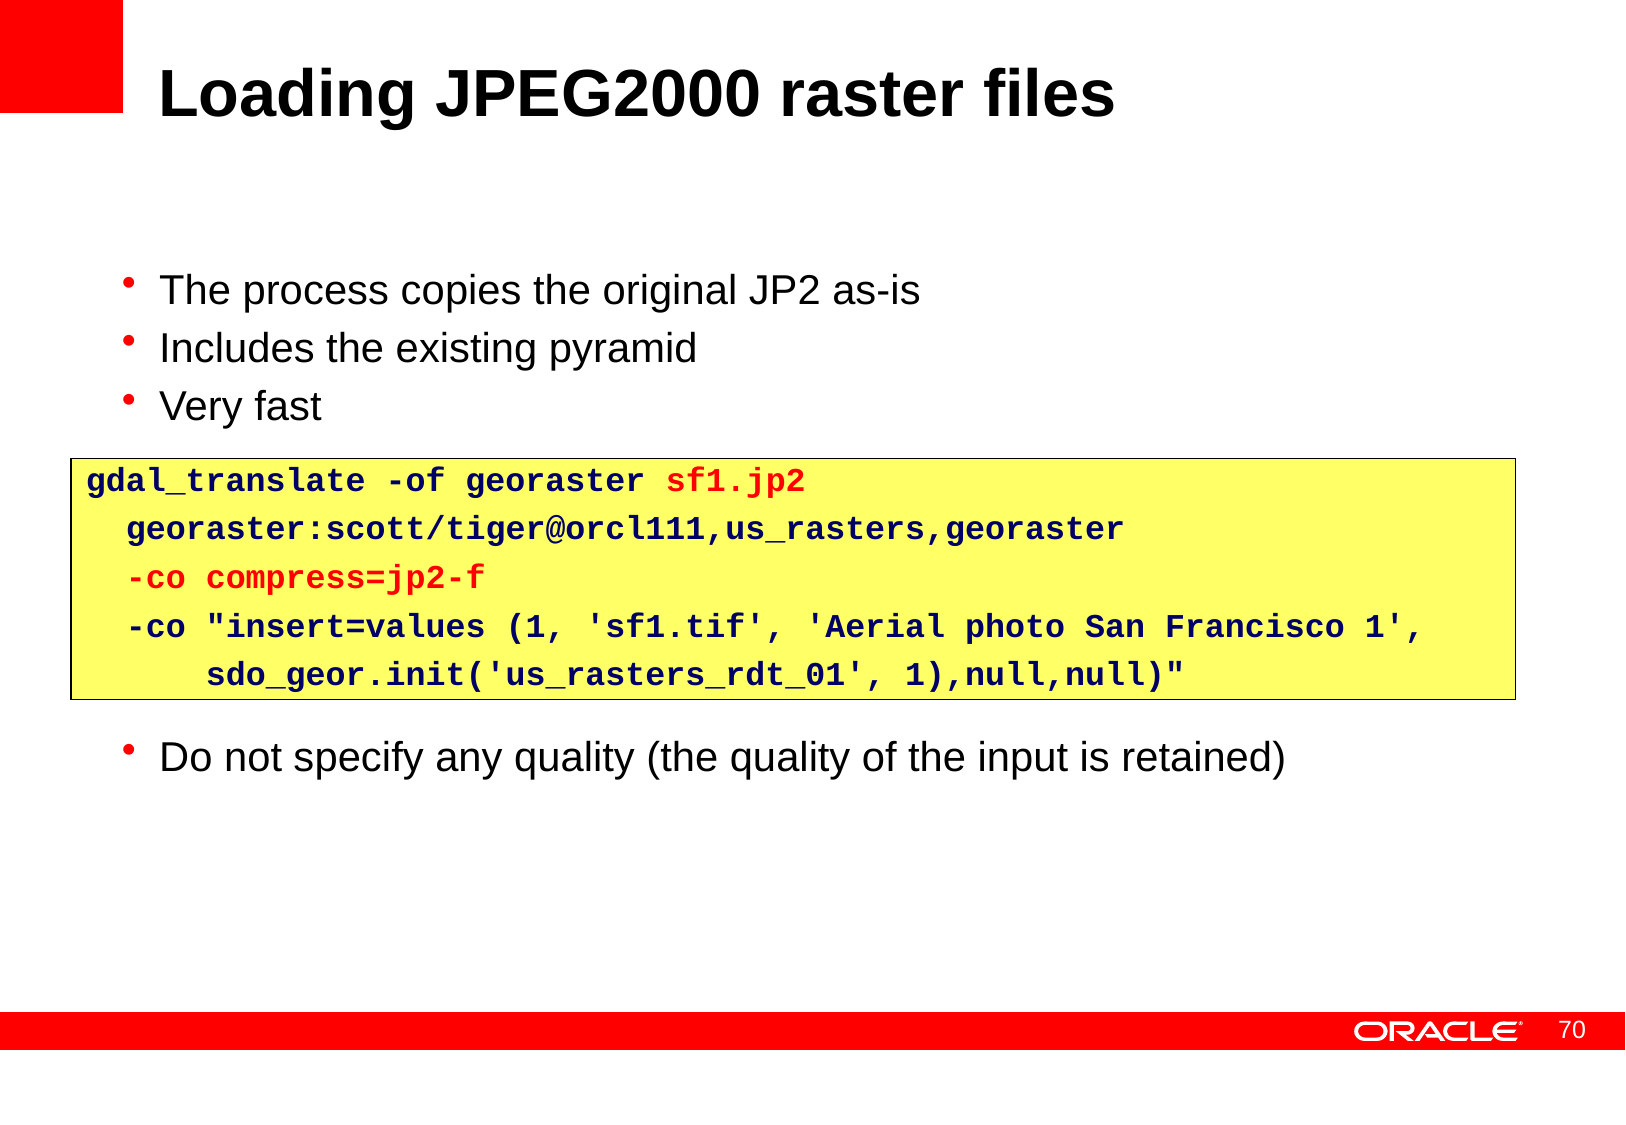

# Loading JPEG2000 raster files
The process copies the original JP2 as-is
Includes the existing pyramid
Very fast

Do not specify any quality (the quality of the input is retained)

gdal_translate -of georaster sf1.jp2
  georaster:scott/tiger@orcl111,us_rasters,georaster
  -co compress=jp2-f
  -co "insert=values (1, 'sf1.tif', 'Aerial photo San Francisco 1',
      sdo_geor.init('us_rasters_rdt_01', 1),null,null)"